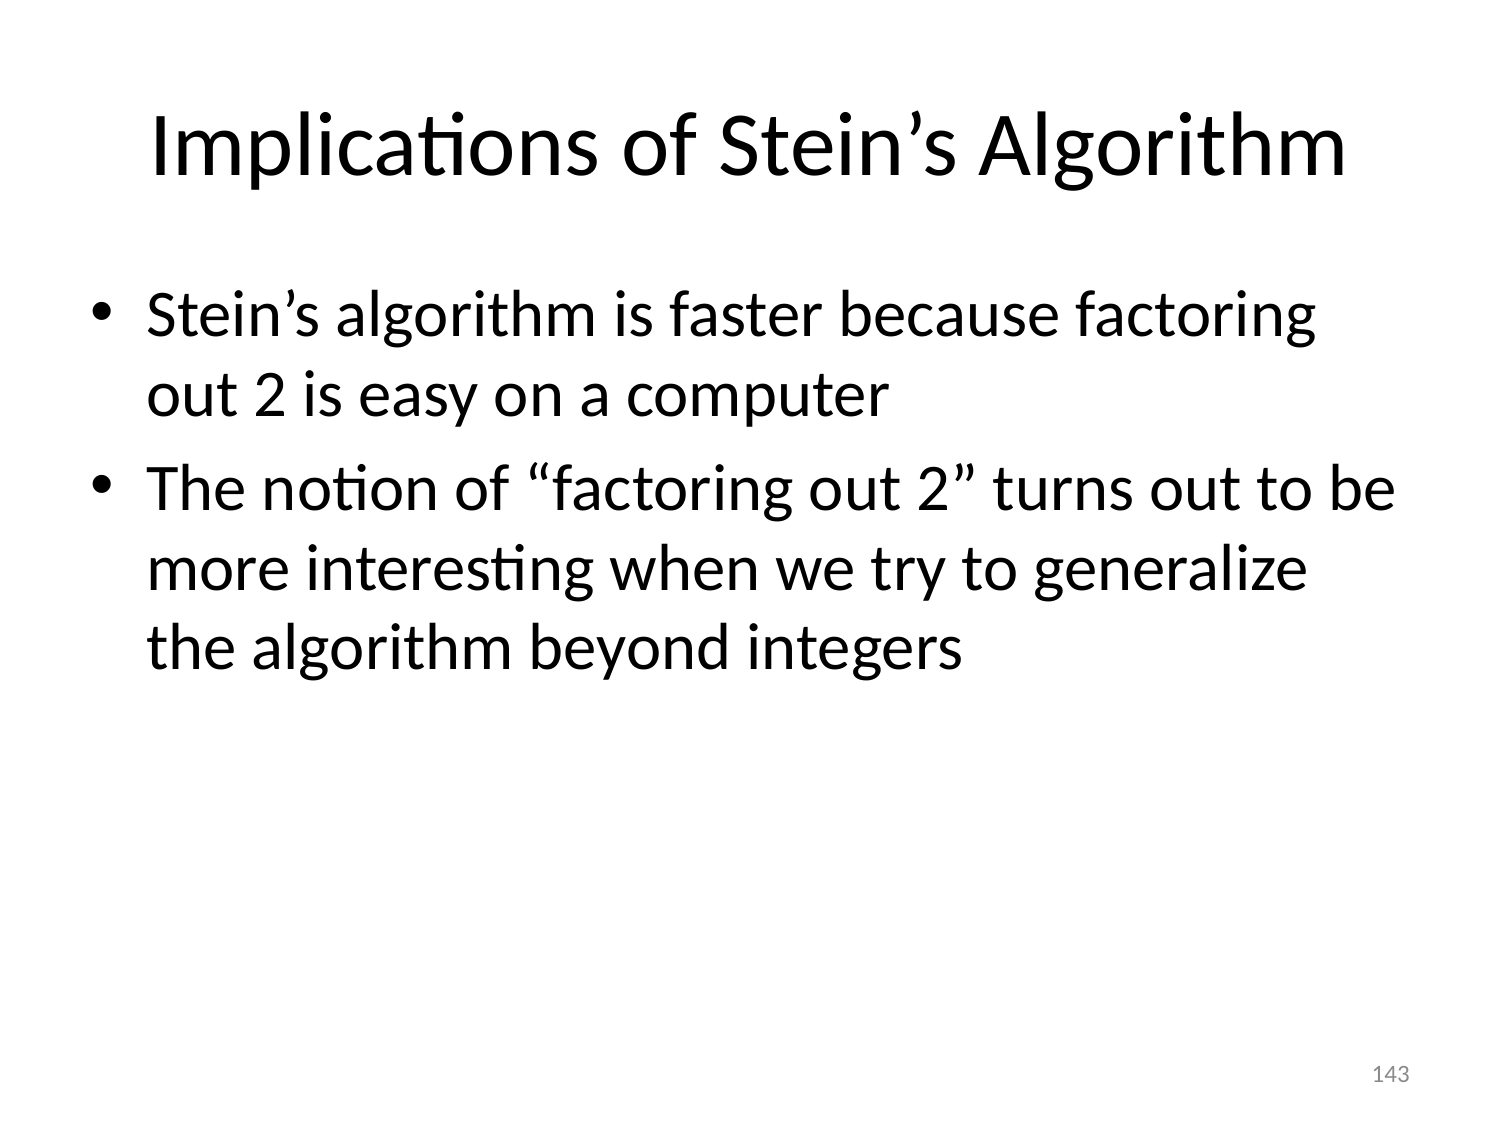

# Implications of Stein’s Algorithm
Stein’s algorithm is faster because factoring out 2 is easy on a computer
The notion of “factoring out 2” turns out to be more interesting when we try to generalize the algorithm beyond integers
143